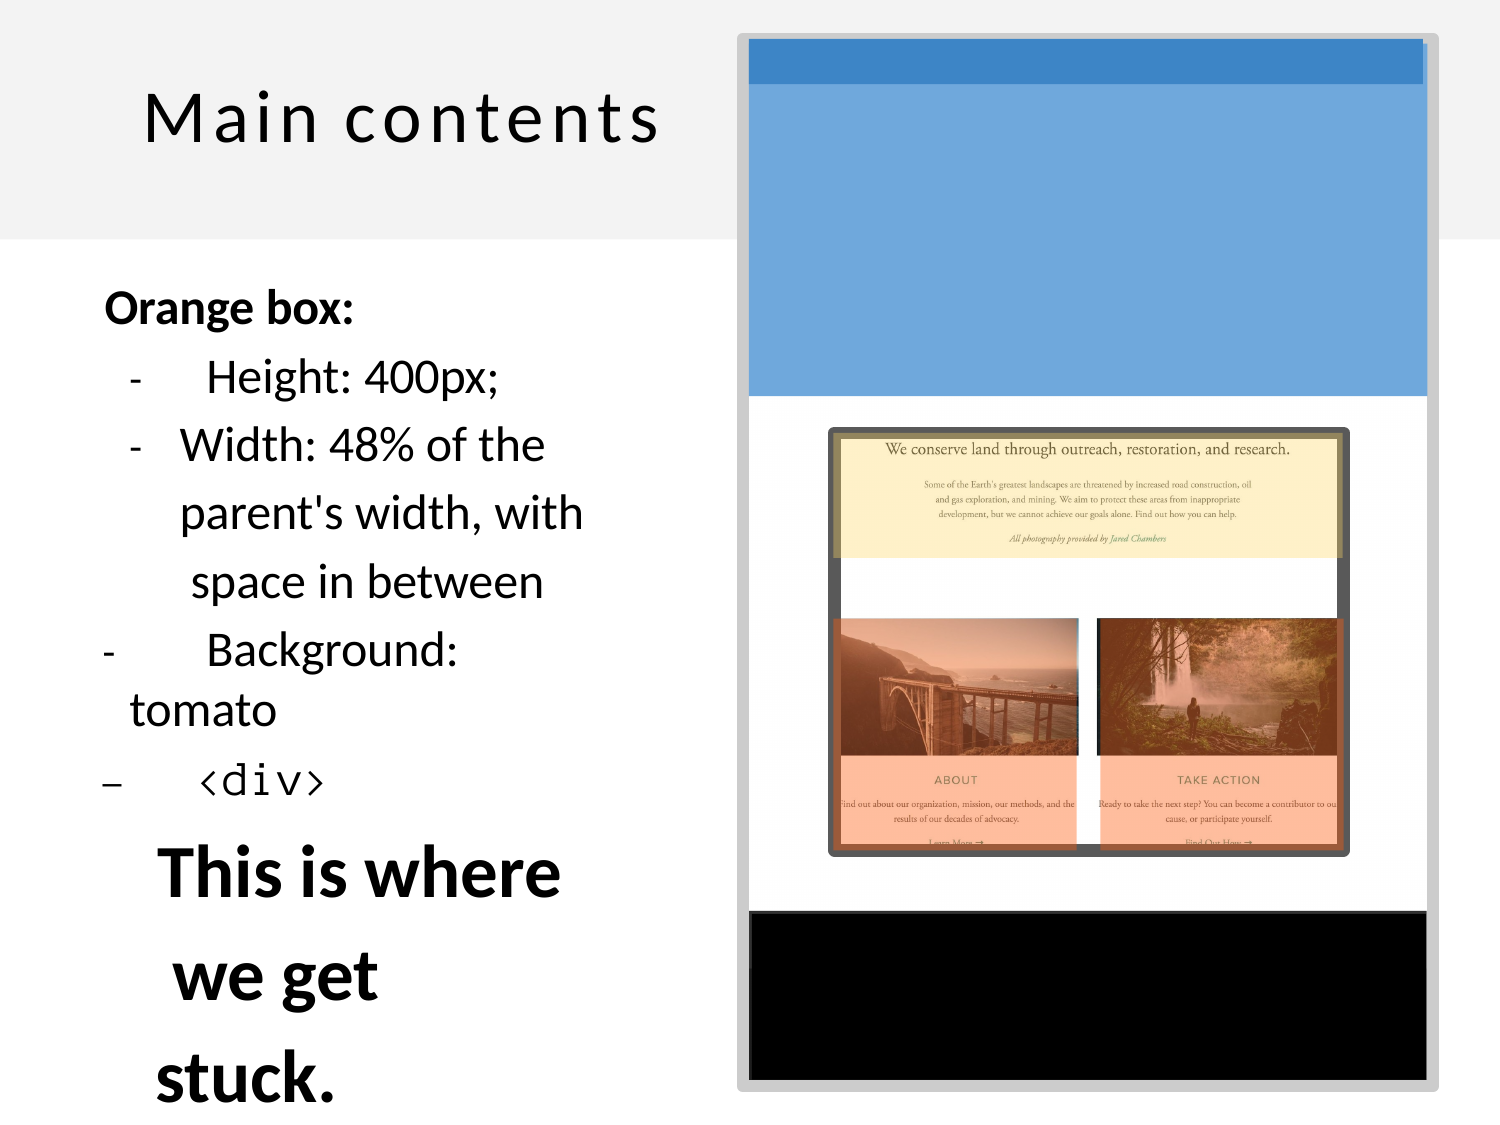

# Main contents
Orange box:
-	Height: 400px;
-	Width: 48% of the  parent's width, with  space in between
-	Background: tomato
-	<div>
This is where  we get stuck.